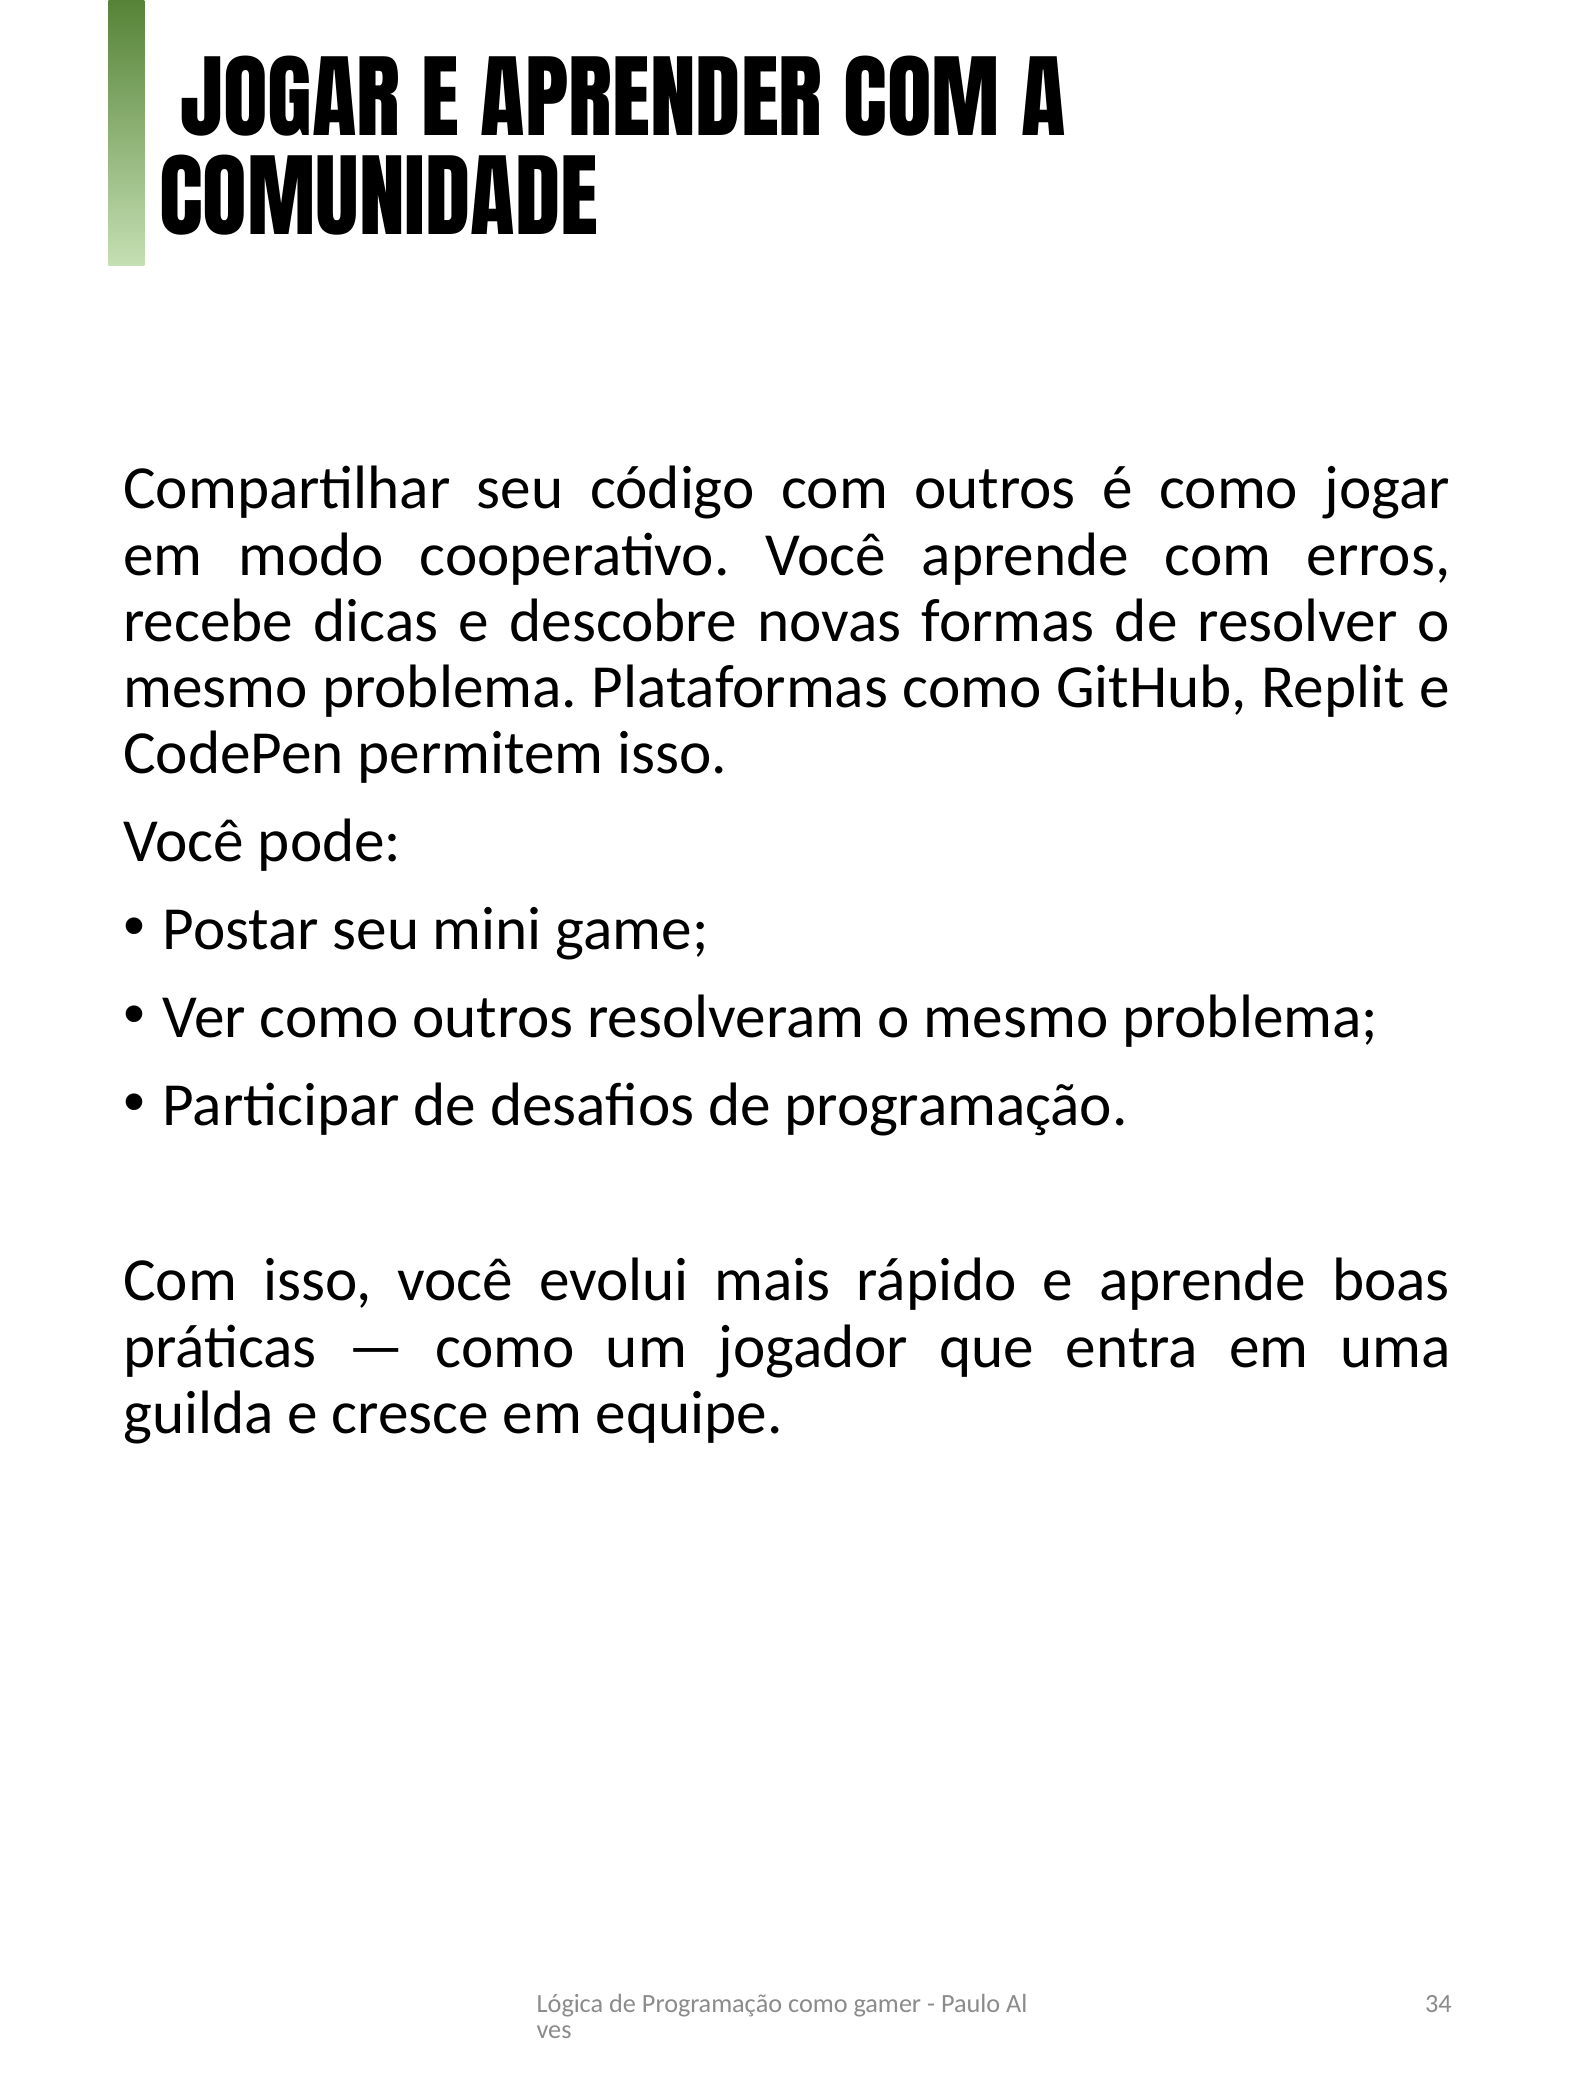

# JOGAR E APRENDER COM A COMUNIDADE
Compartilhar seu código com outros é como jogar em modo cooperativo. Você aprende com erros, recebe dicas e descobre novas formas de resolver o mesmo problema. Plataformas como GitHub, Replit e CodePen permitem isso.
Você pode:
Postar seu mini game;
Ver como outros resolveram o mesmo problema;
Participar de desafios de programação.

Com isso, você evolui mais rápido e aprende boas práticas — como um jogador que entra em uma guilda e cresce em equipe.
Lógica de Programação como gamer - Paulo Alves
34